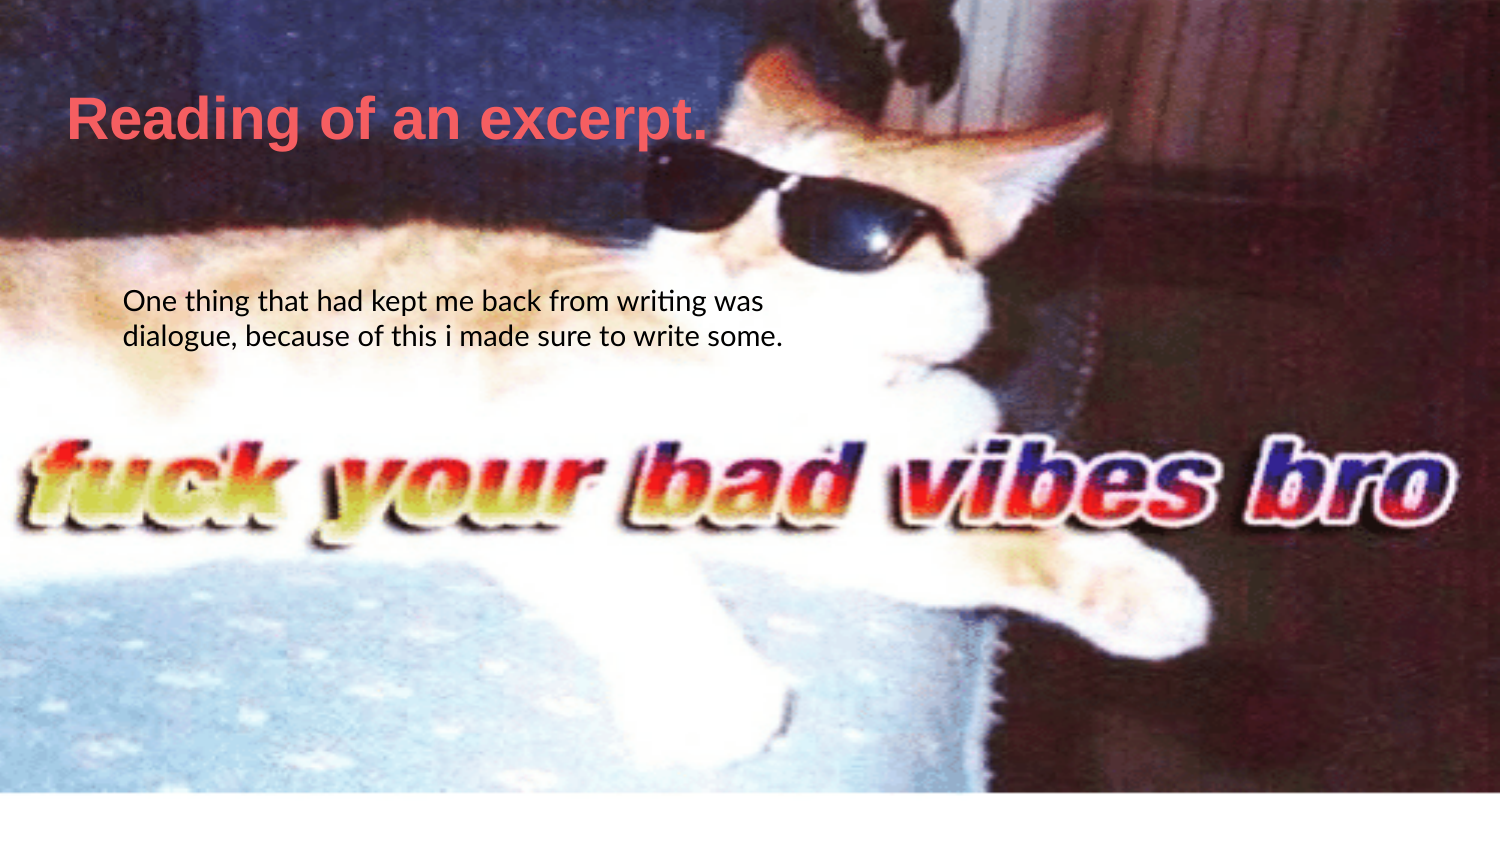

# Reading of an excerpt.
One thing that had kept me back from writing was dialogue, because of this i made sure to write some.